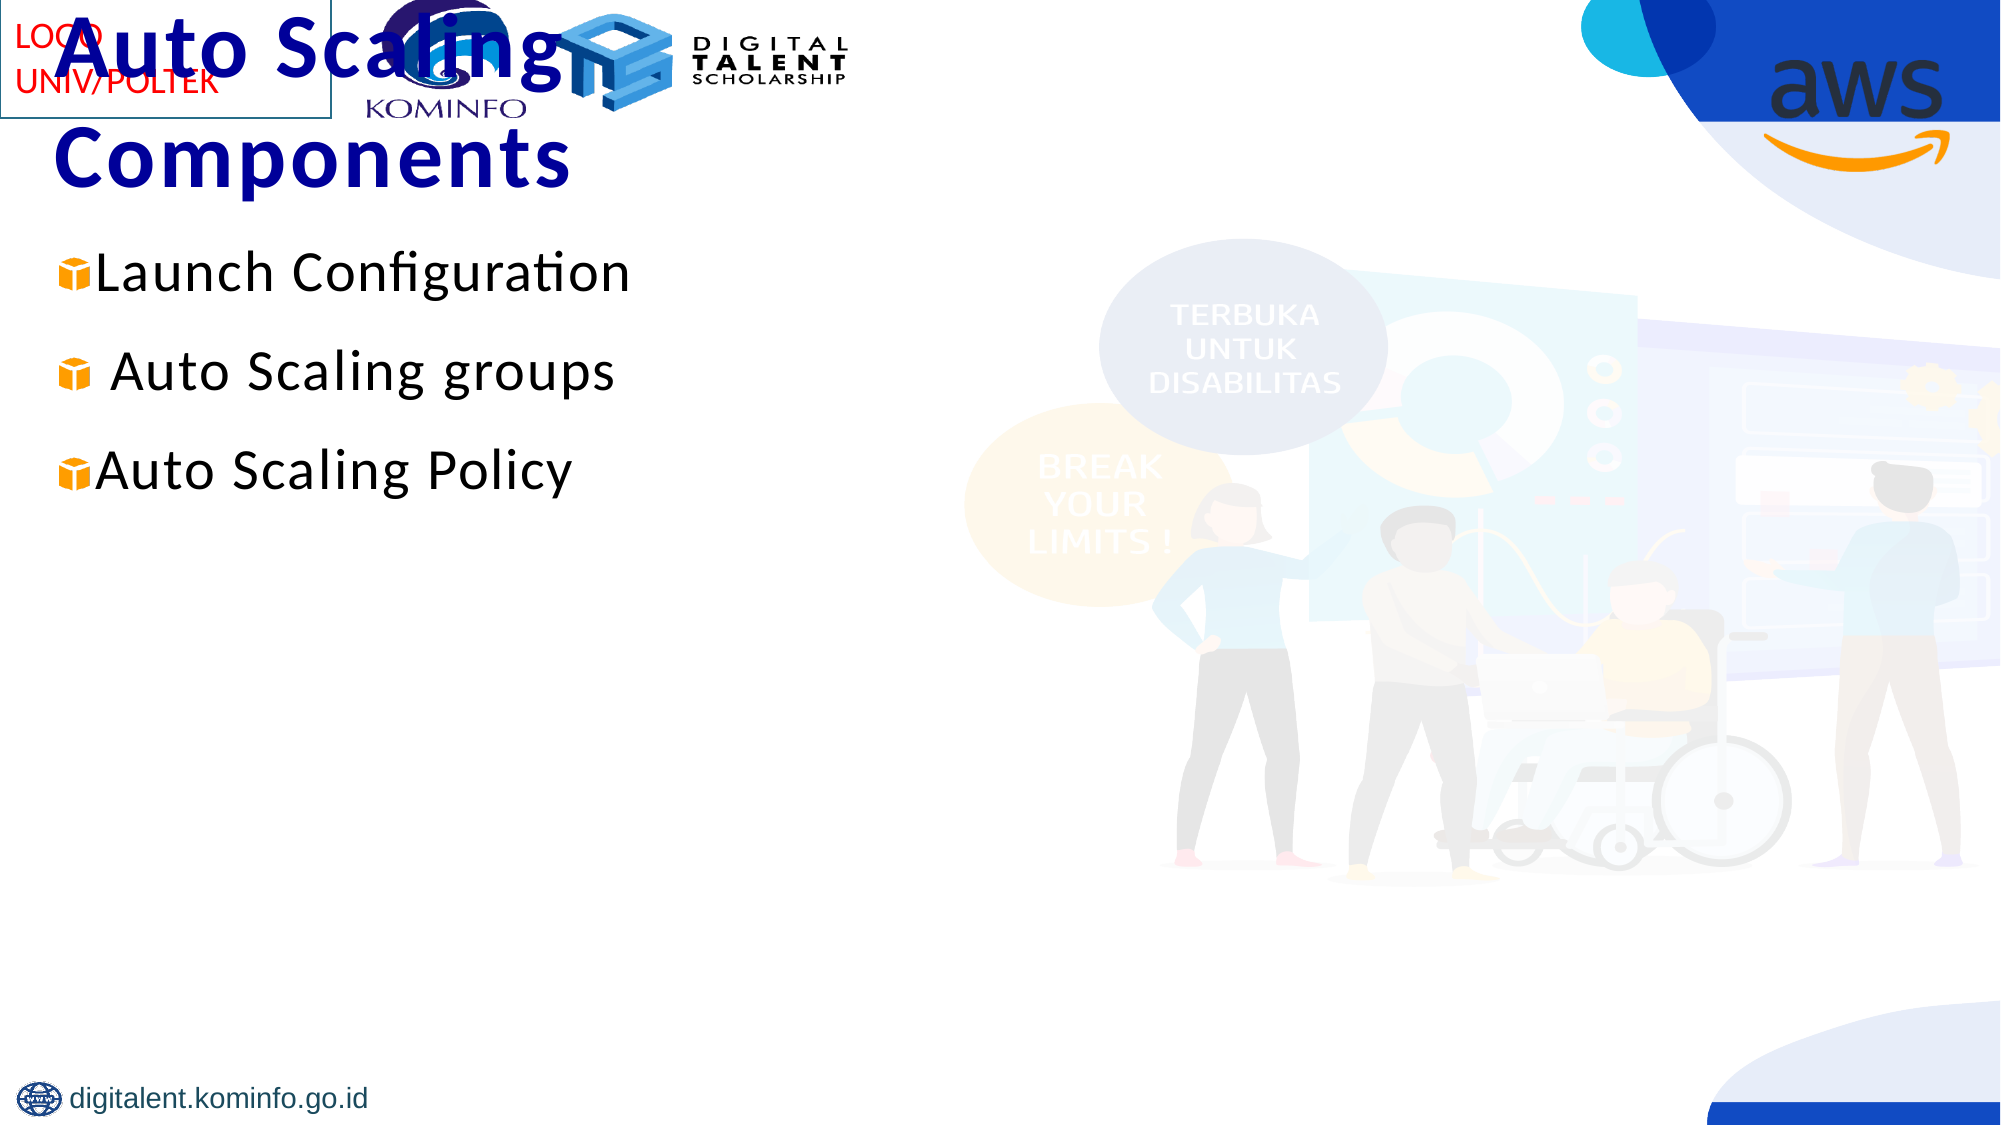

# Auto Scaling Components

Launch Configuration  Auto Scaling groups  Auto Scaling Policy